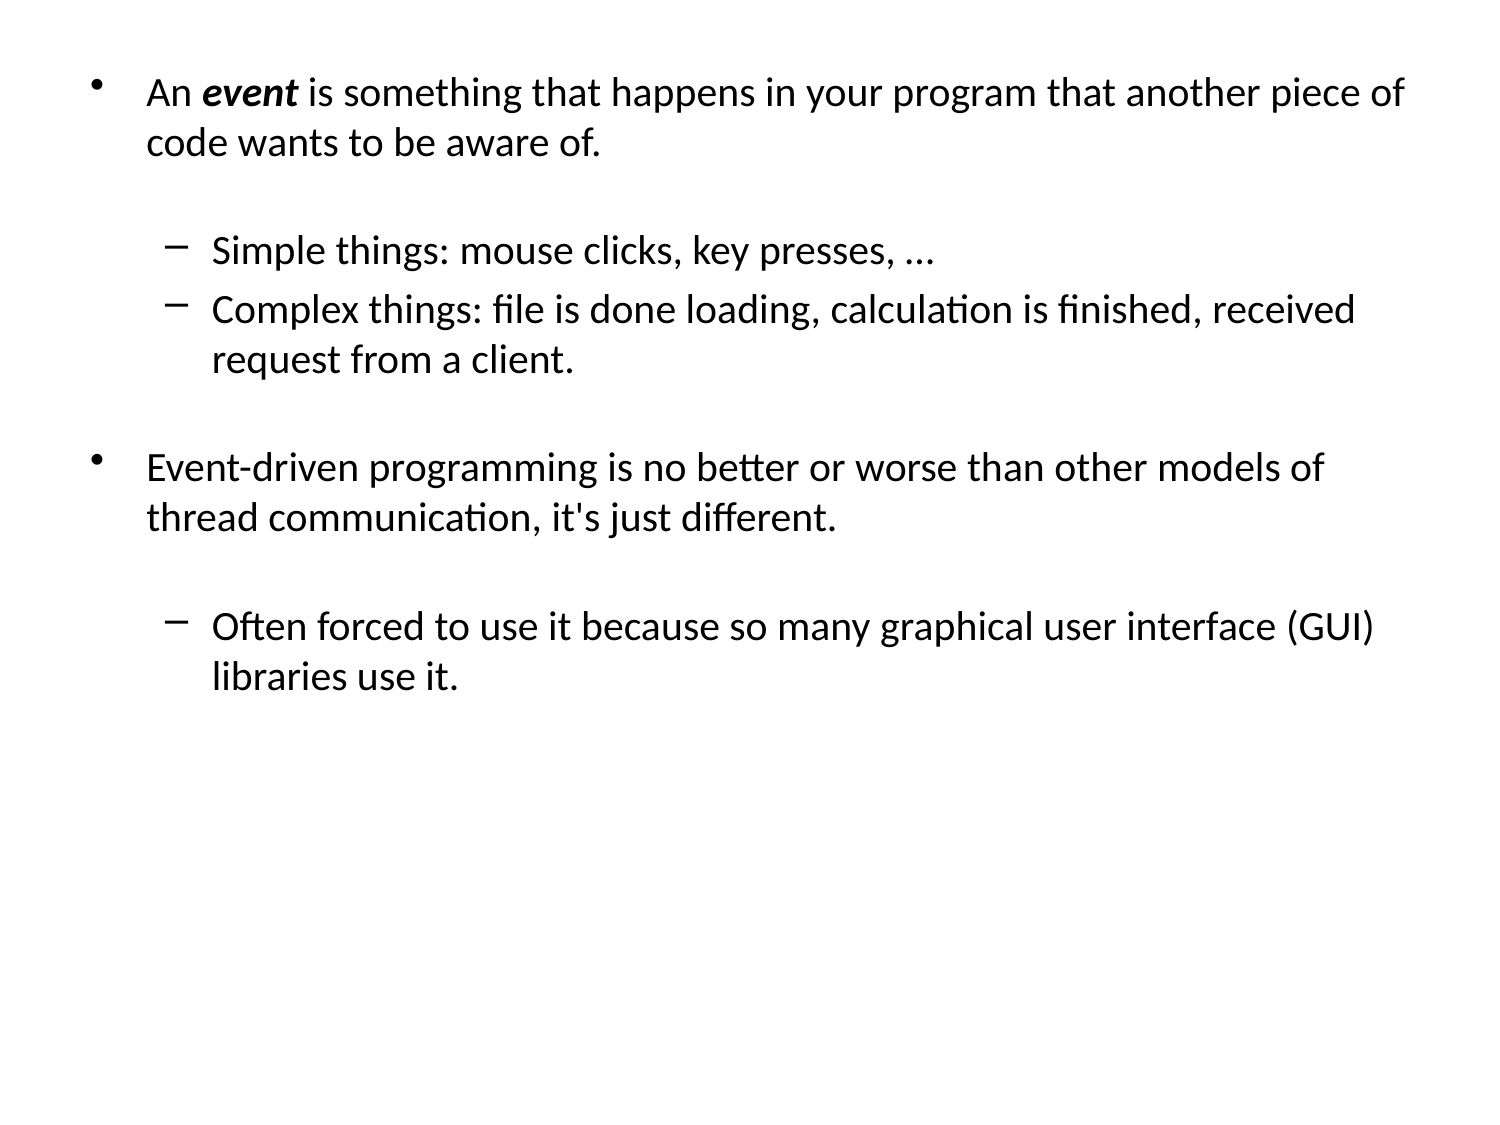

An event is something that happens in your program that another piece of code wants to be aware of.
Simple things: mouse clicks, key presses, …
Complex things: file is done loading, calculation is finished, received request from a client.
Event-driven programming is no better or worse than other models of thread communication, it's just different.
Often forced to use it because so many graphical user interface (GUI) libraries use it.